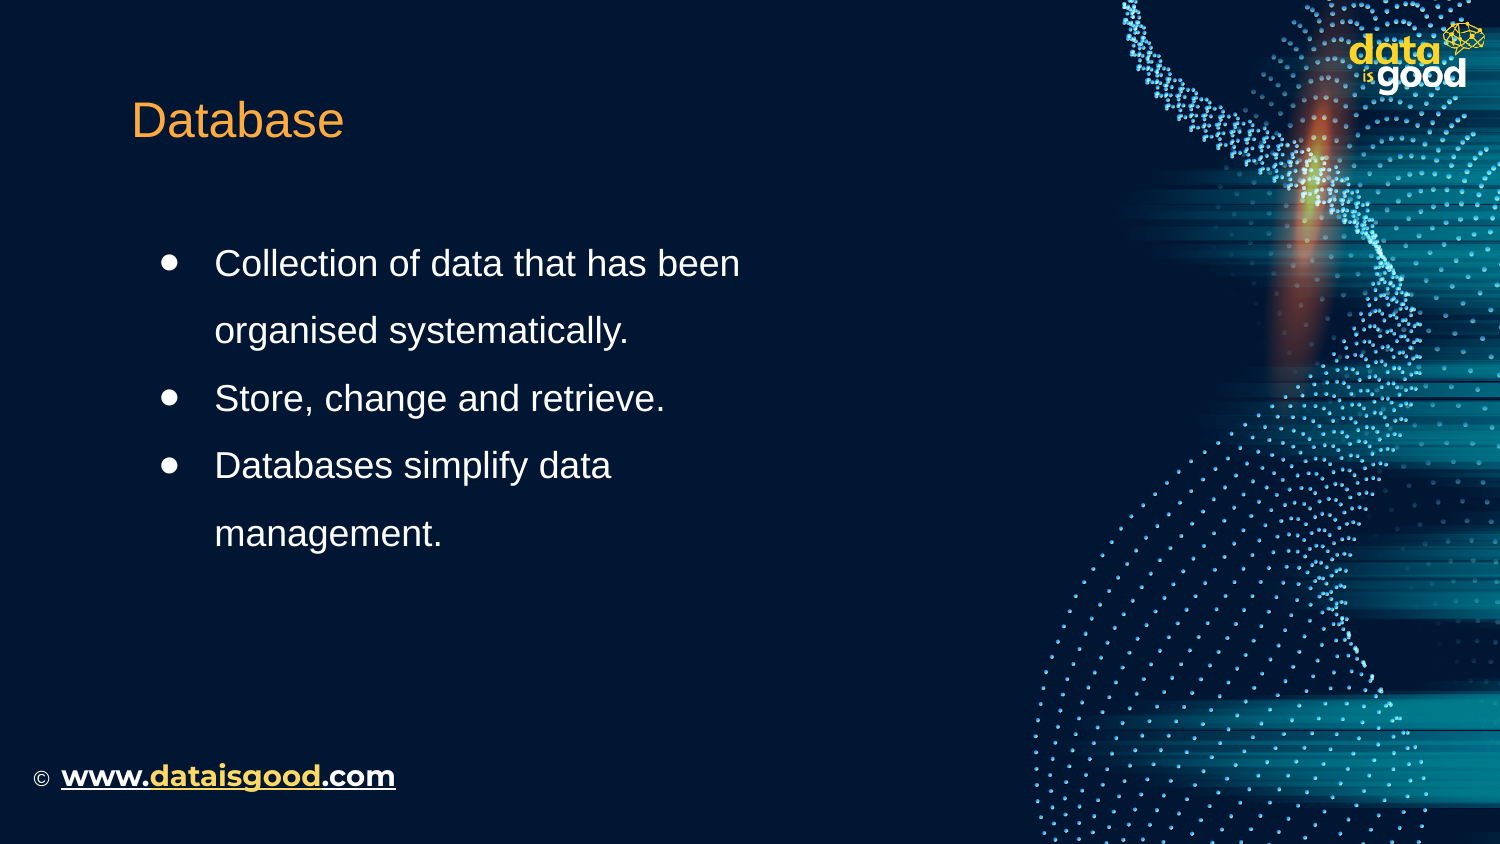

# Database
Collection of data that has been organised systematically.
Store, change and retrieve.
Databases simplify data management.